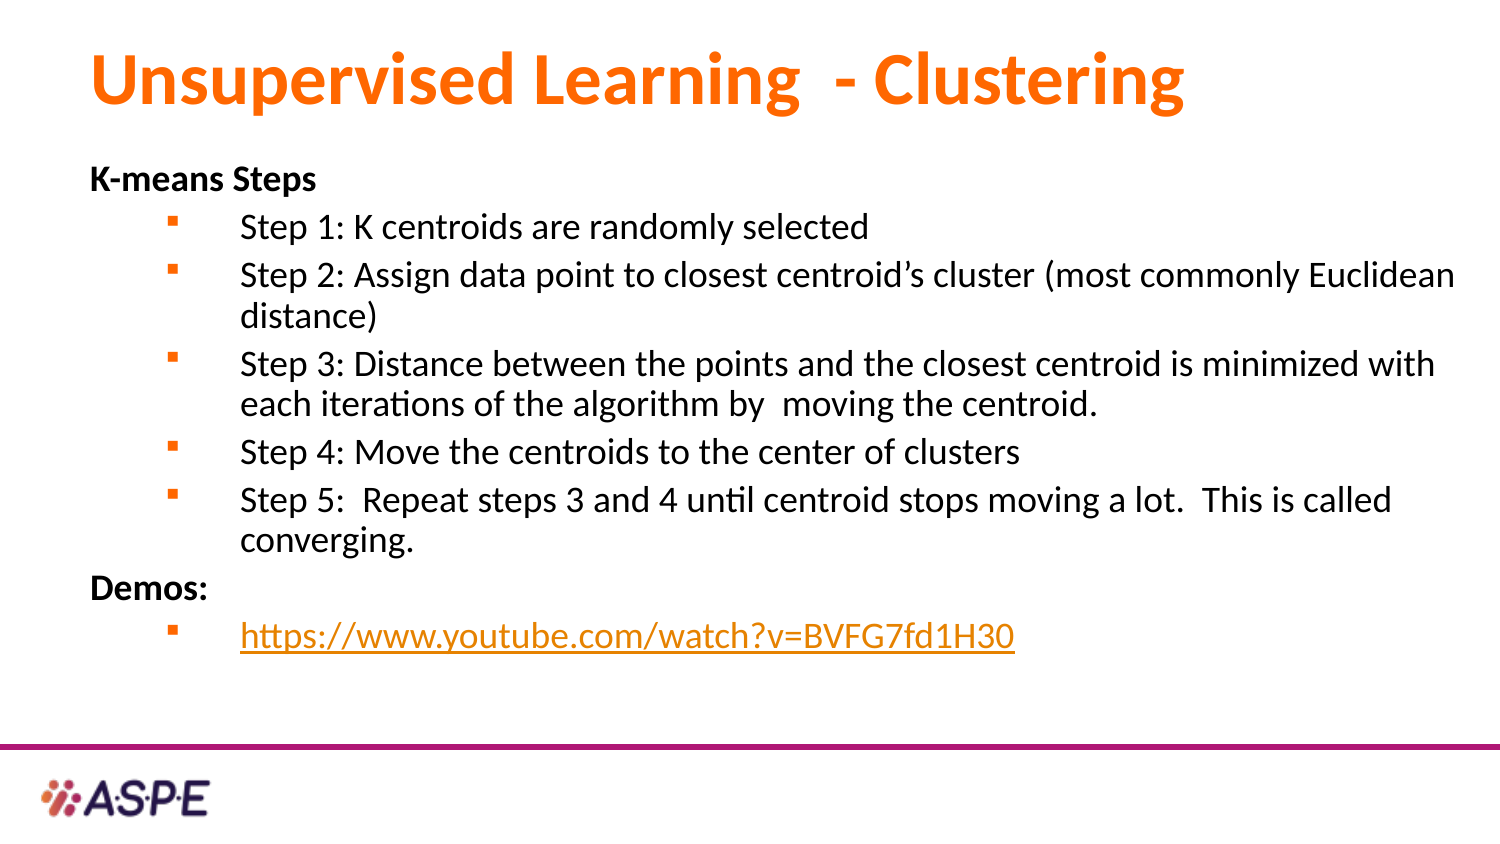

# Unsupervised Learning  - Clustering
K-means Steps
Step 1: K centroids are randomly selected
Step 2: Assign data point to closest centroid’s cluster (most commonly Euclidean distance)
Step 3: Distance between the points and the closest centroid is minimized with each iterations of the algorithm by  moving the centroid.
Step 4: Move the centroids to the center of clusters
Step 5:  Repeat steps 3 and 4 until centroid stops moving a lot.  This is called converging.
Demos:
https://www.youtube.com/watch?v=BVFG7fd1H30